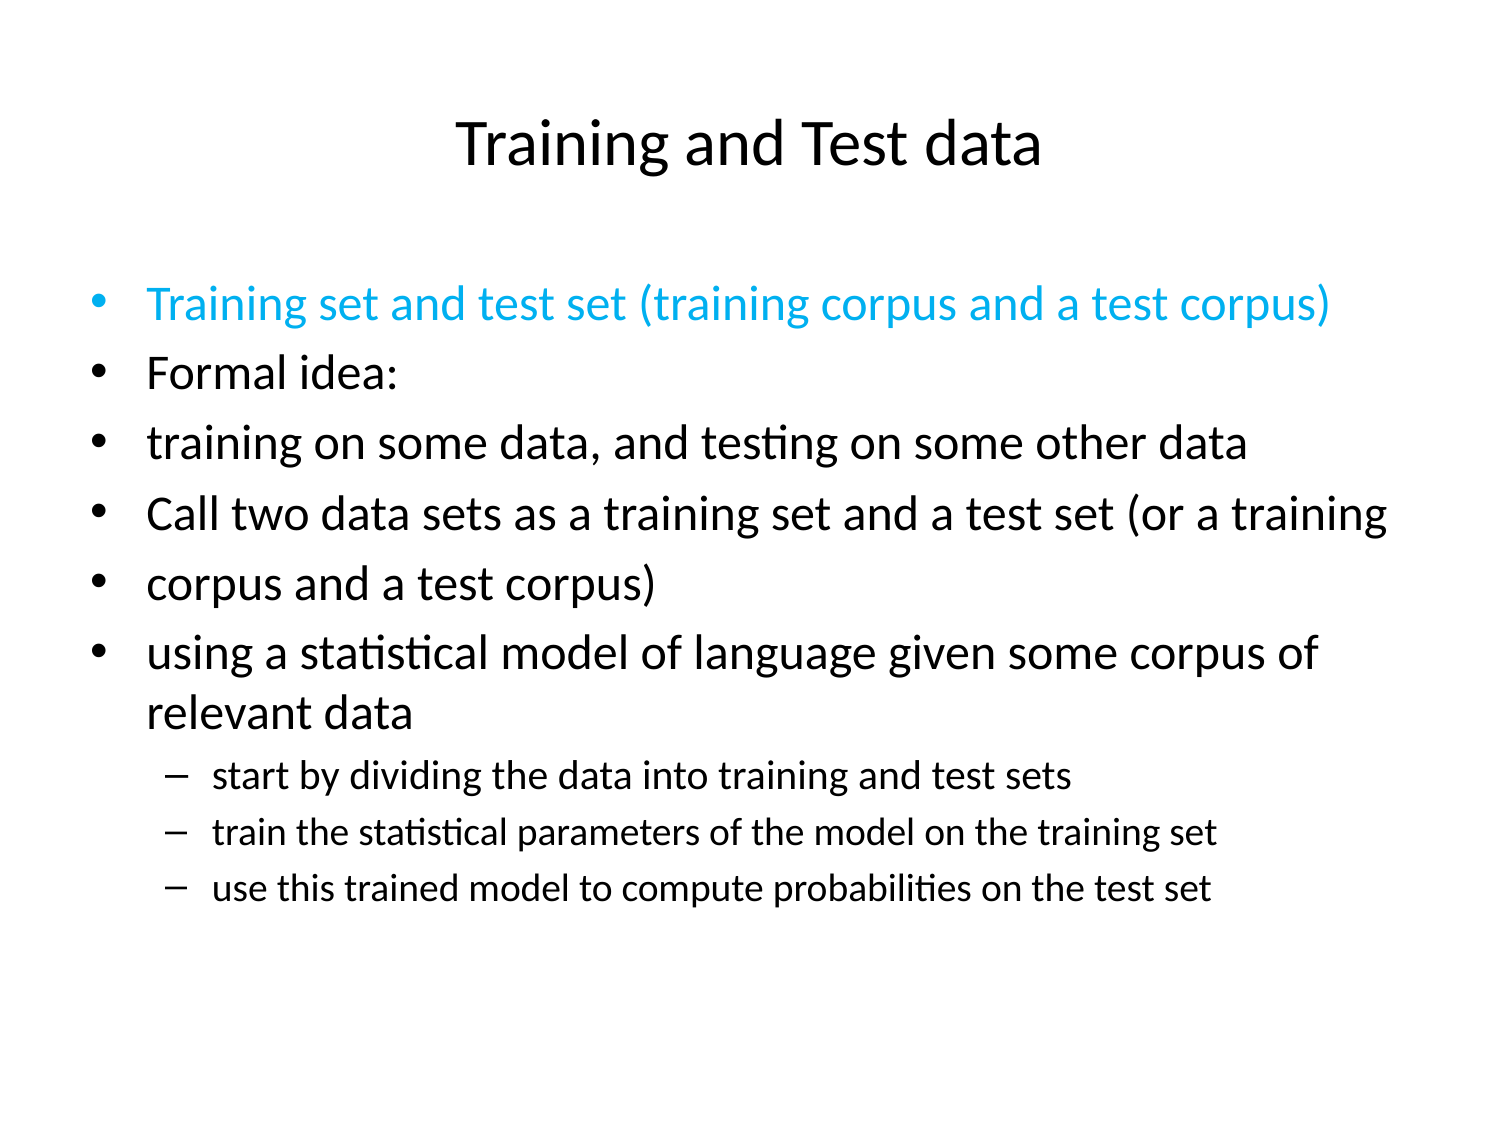

# Training and Test data
Training set and test set (training corpus and a test corpus)
Formal idea:
training on some data, and testing on some other data
Call two data sets as a training set and a test set (or a training
corpus and a test corpus)
using a statistical model of language given some corpus of relevant data
start by dividing the data into training and test sets
train the statistical parameters of the model on the training set
use this trained model to compute probabilities on the test set